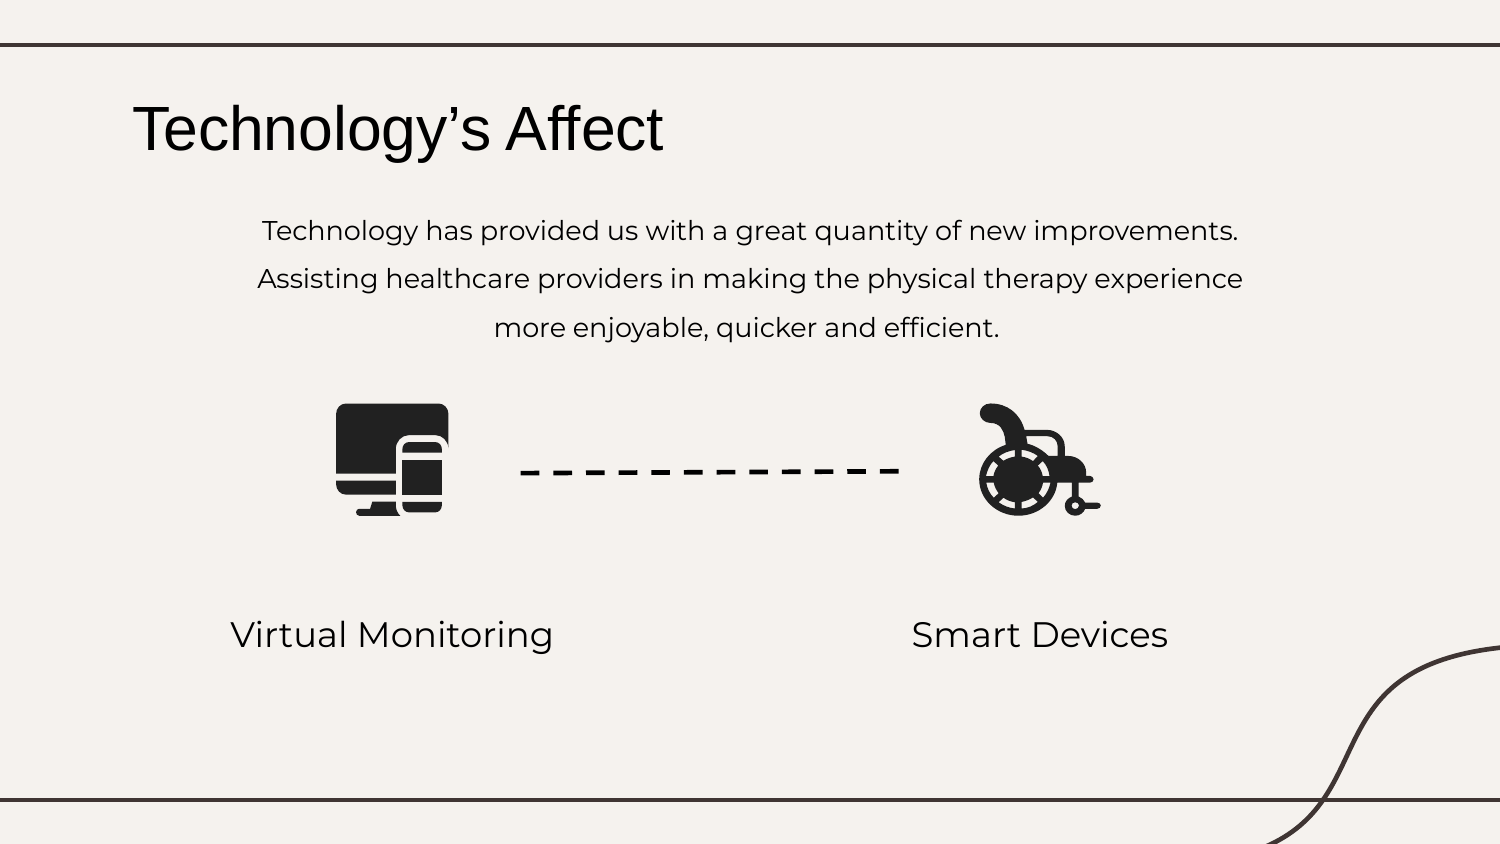

# Technology’s Affect
Technology has provided us with a great quantity of new improvements. Assisting healthcare providers in making the physical therapy experience more enjoyable, quicker and efficient.

Virtual Monitoring
Smart Devices